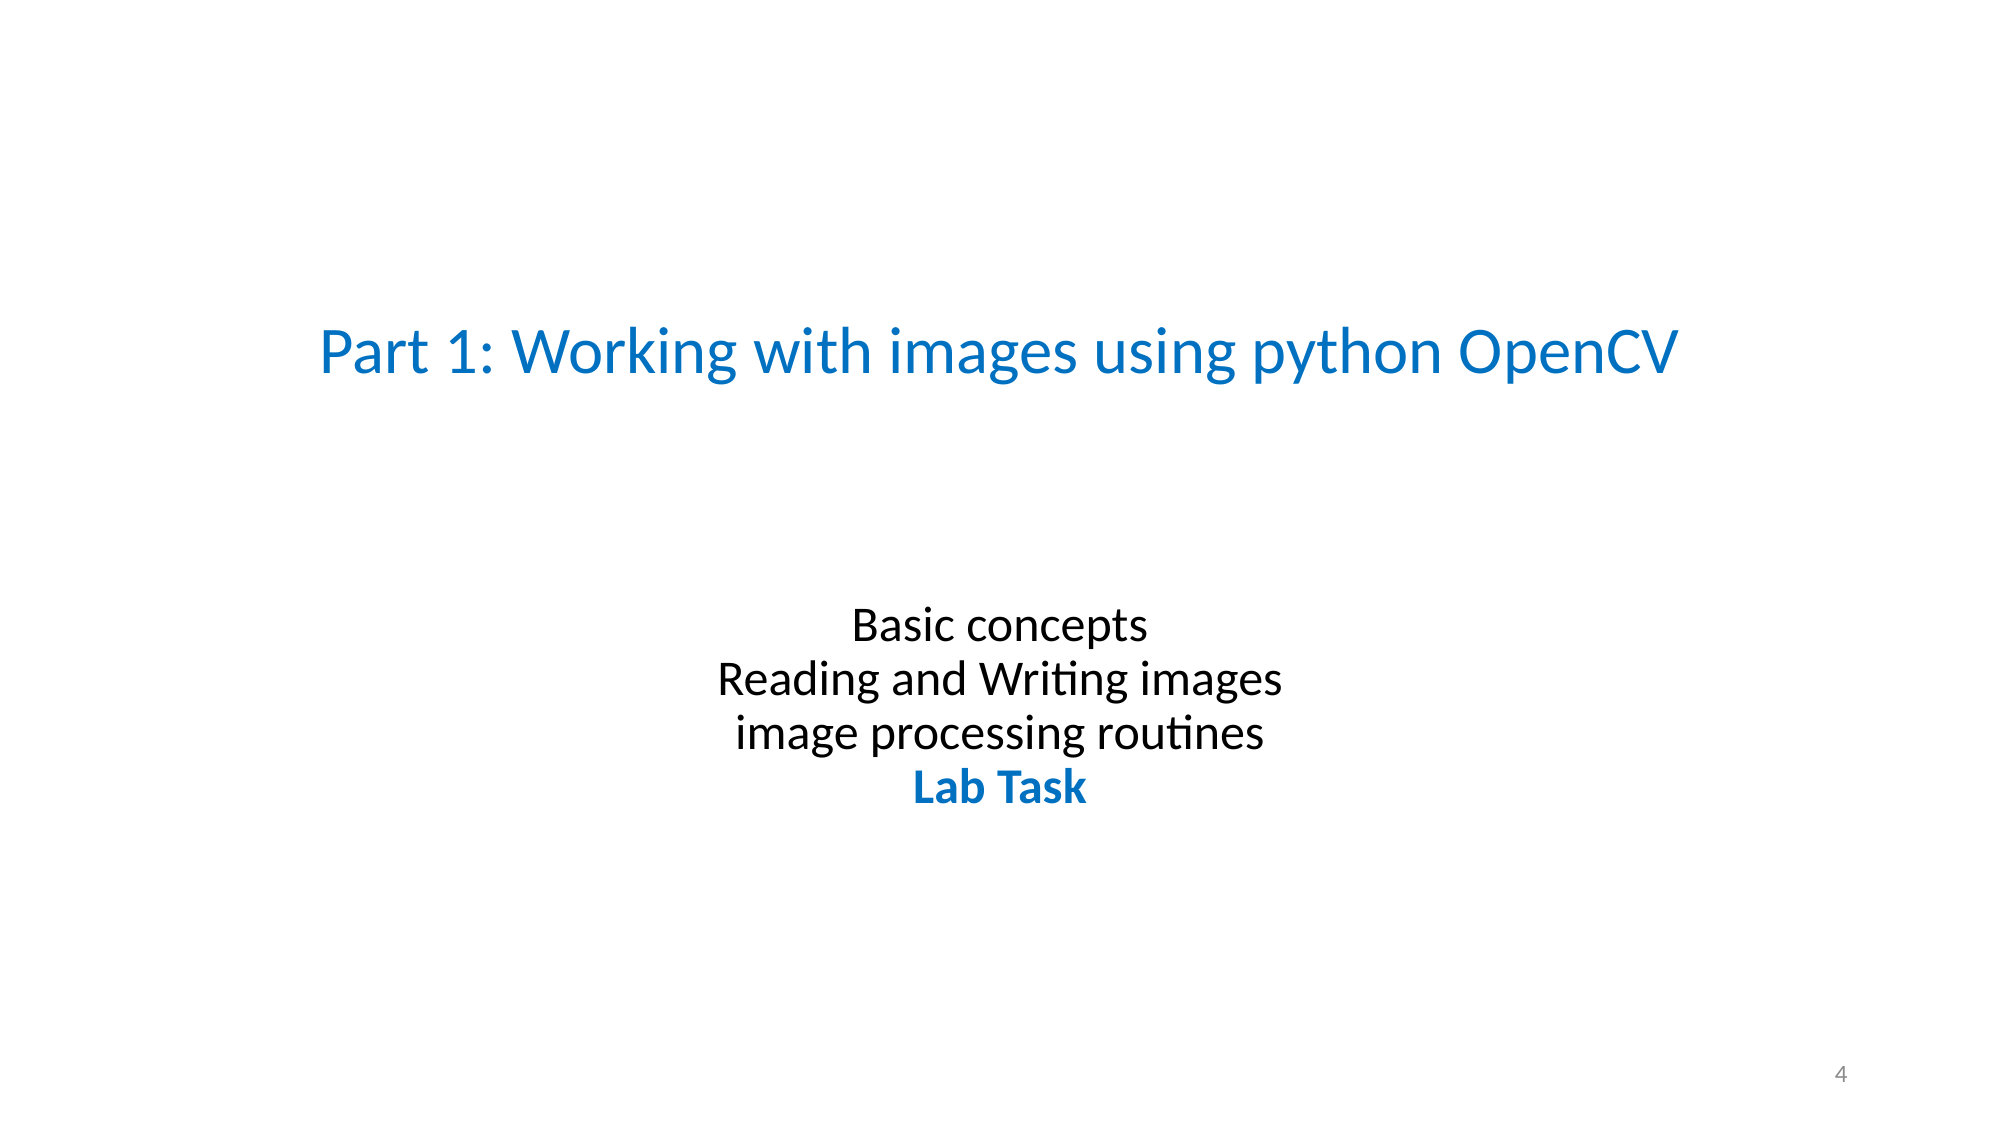

# Part 1: Working with images using python OpenCV
Basic concepts
Reading and Writing images
image processing routines
Lab Task
4